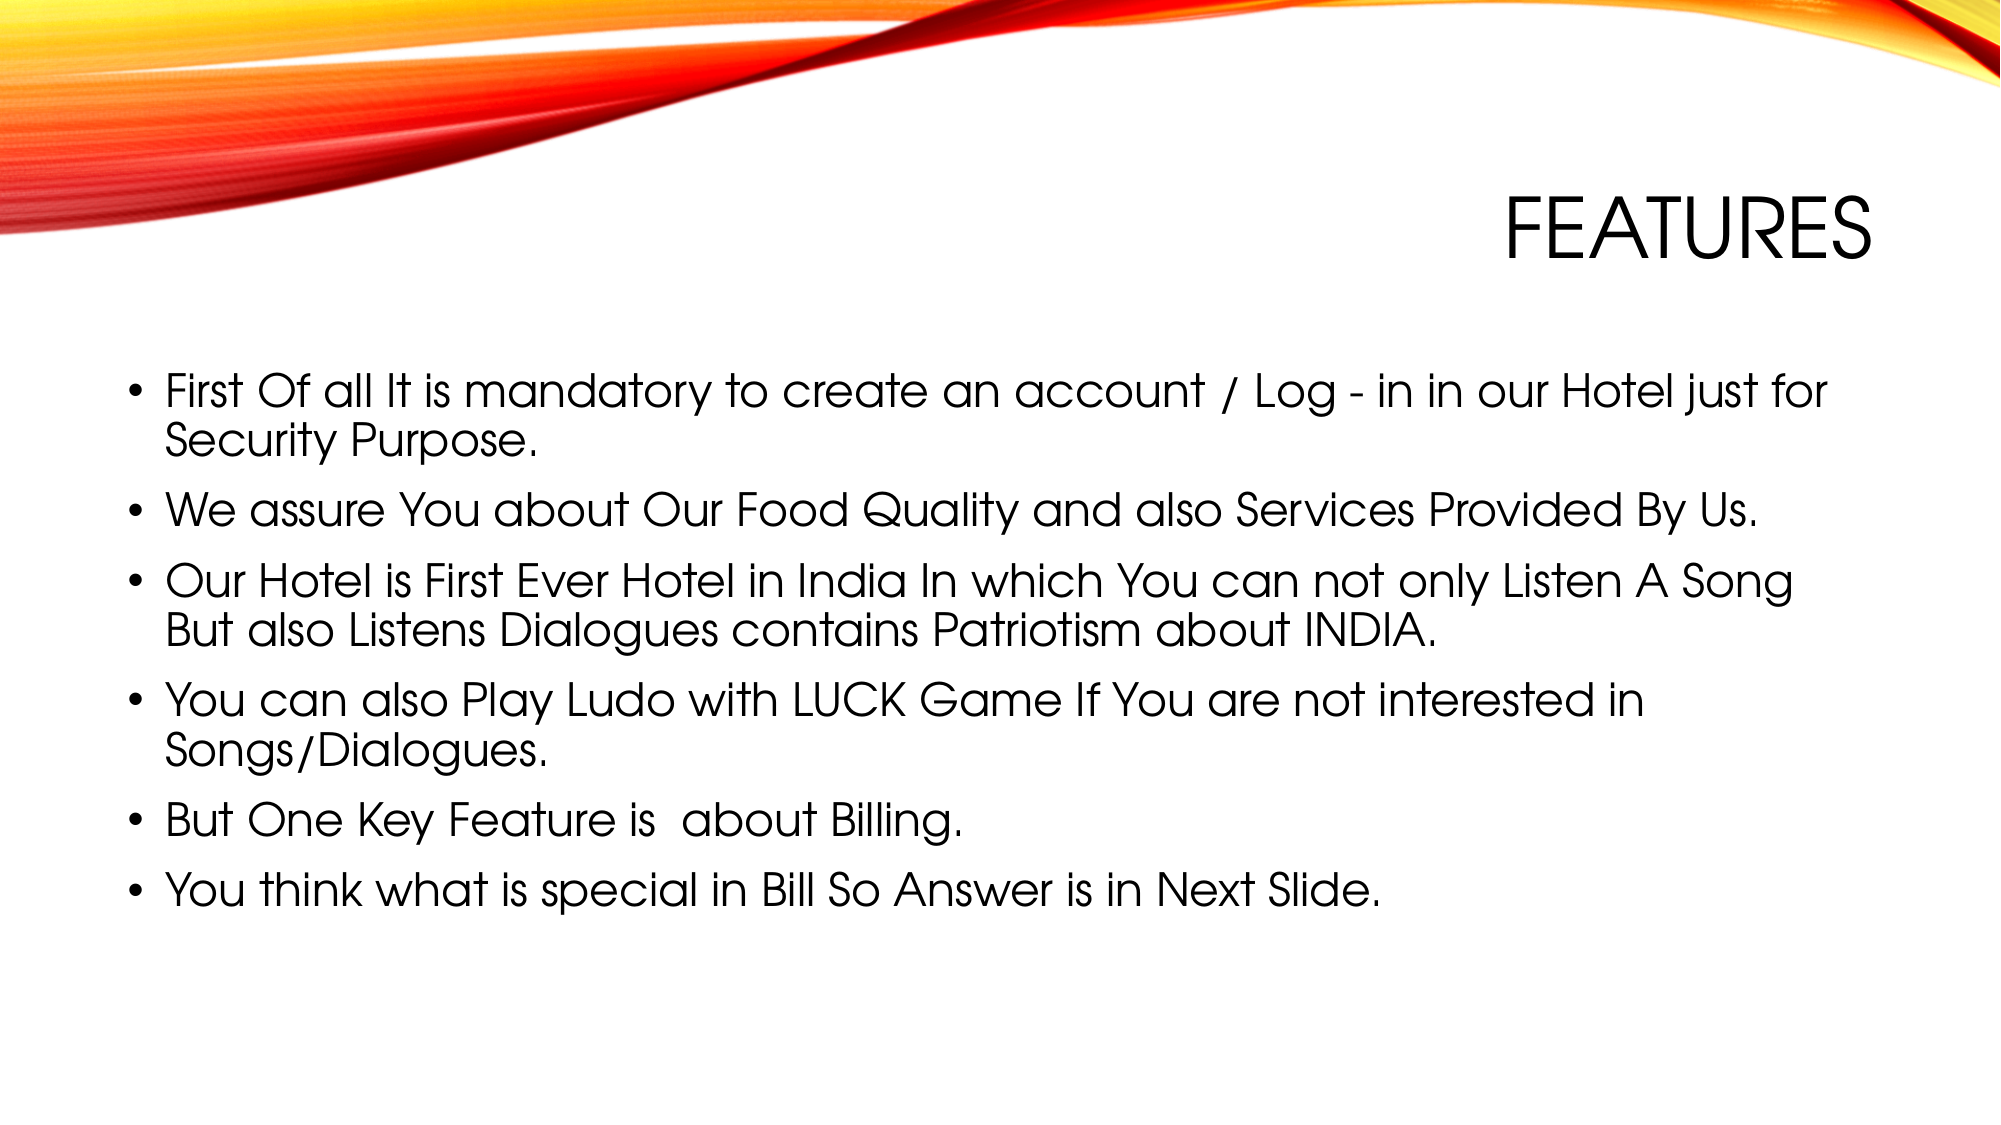

# FEATURES
First Of all It is mandatory to create an account / Log - in in our Hotel just for Security Purpose.
We assure You about Our Food Quality and also Services Provided By Us.
Our Hotel is First Ever Hotel in India In which You can not only Listen A Song But also Listens Dialogues contains Patriotism about INDIA.
You can also Play Ludo with LUCK Game If You are not interested in Songs/Dialogues.
But One Key Feature is  about Billing.
You think what is special in Bill So Answer is in Next Slide.